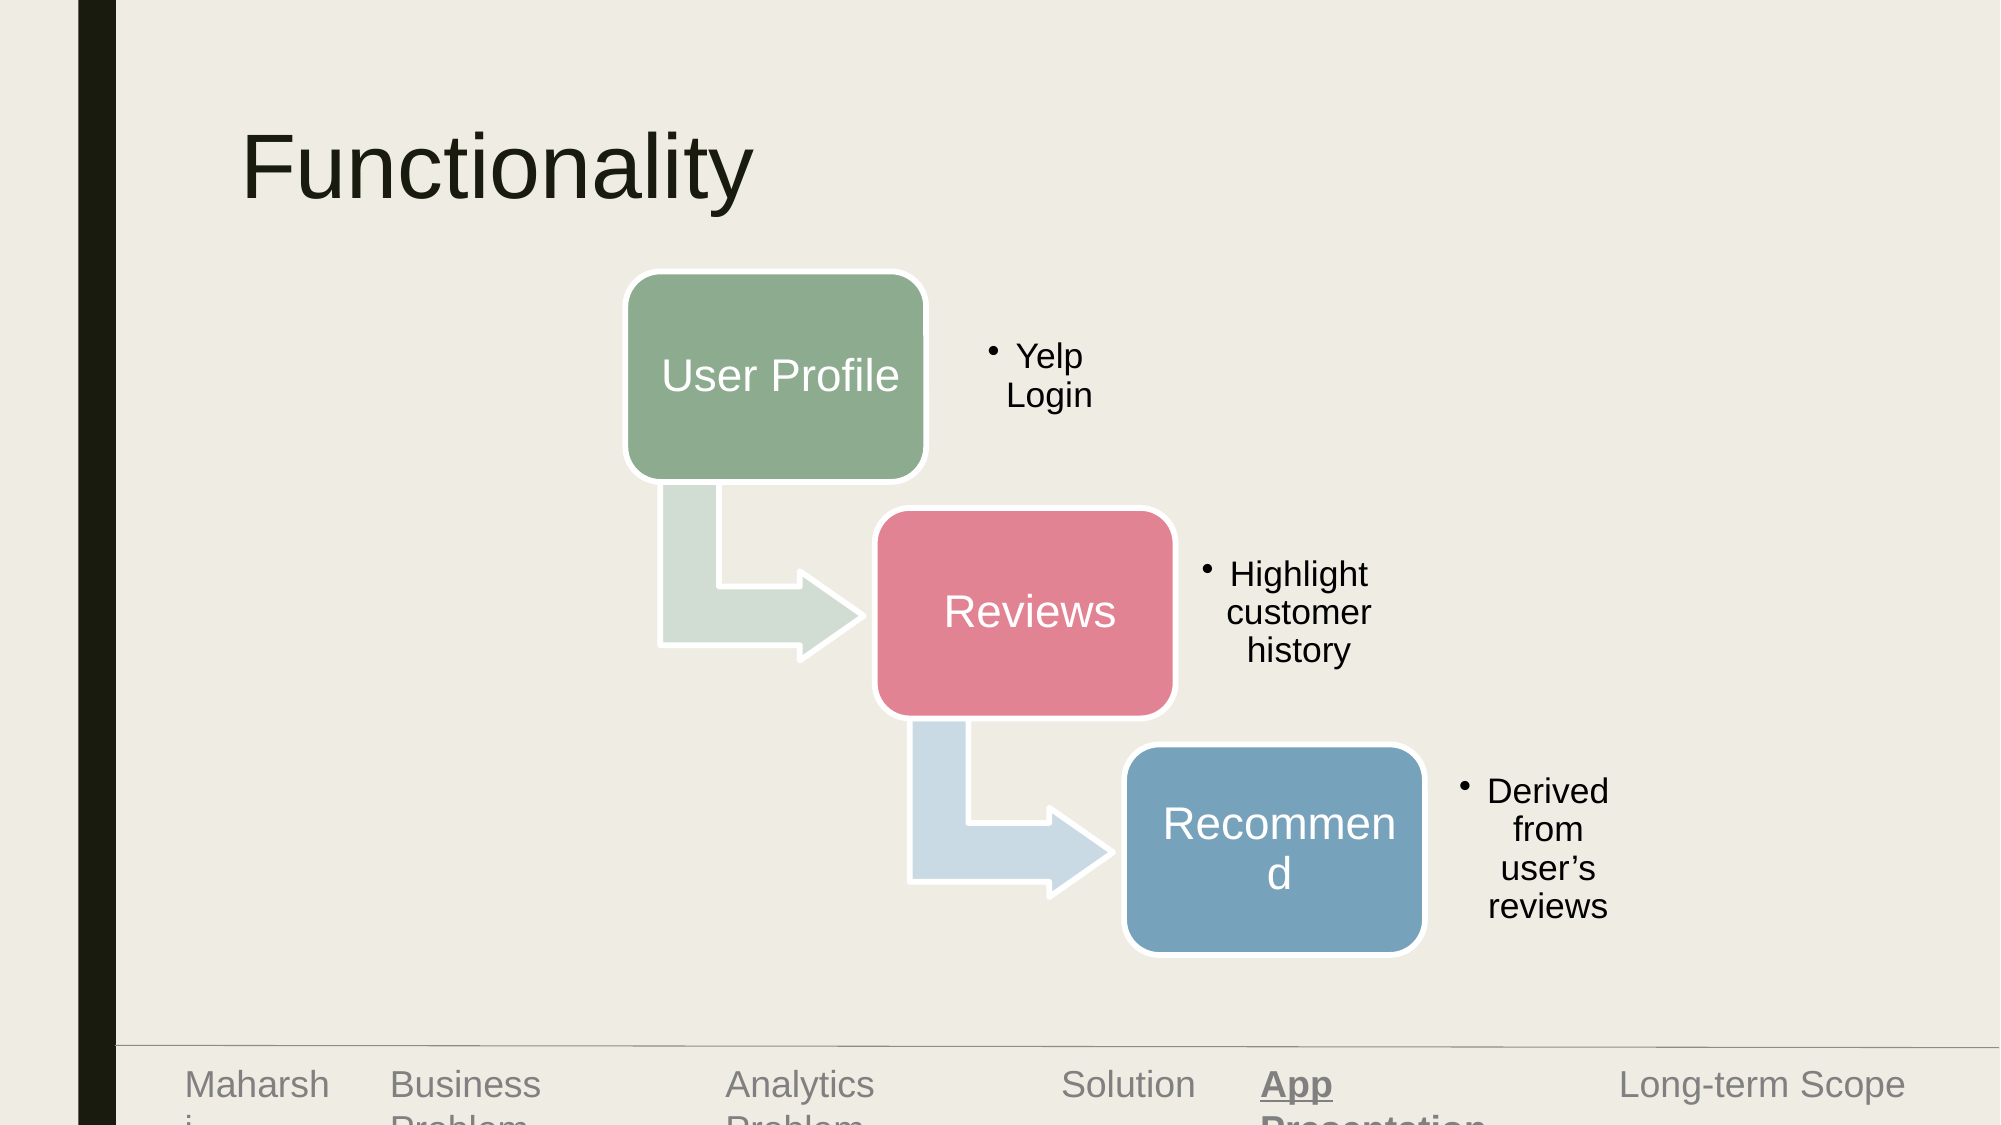

# Functionality
User Profile
Yelp Login
Reviews
Highlight customer history
Recommend
Derived from user’s reviews
Maharshi
Business Problem
Analytics Problem
Solution
App Presentation
Long-term Scope